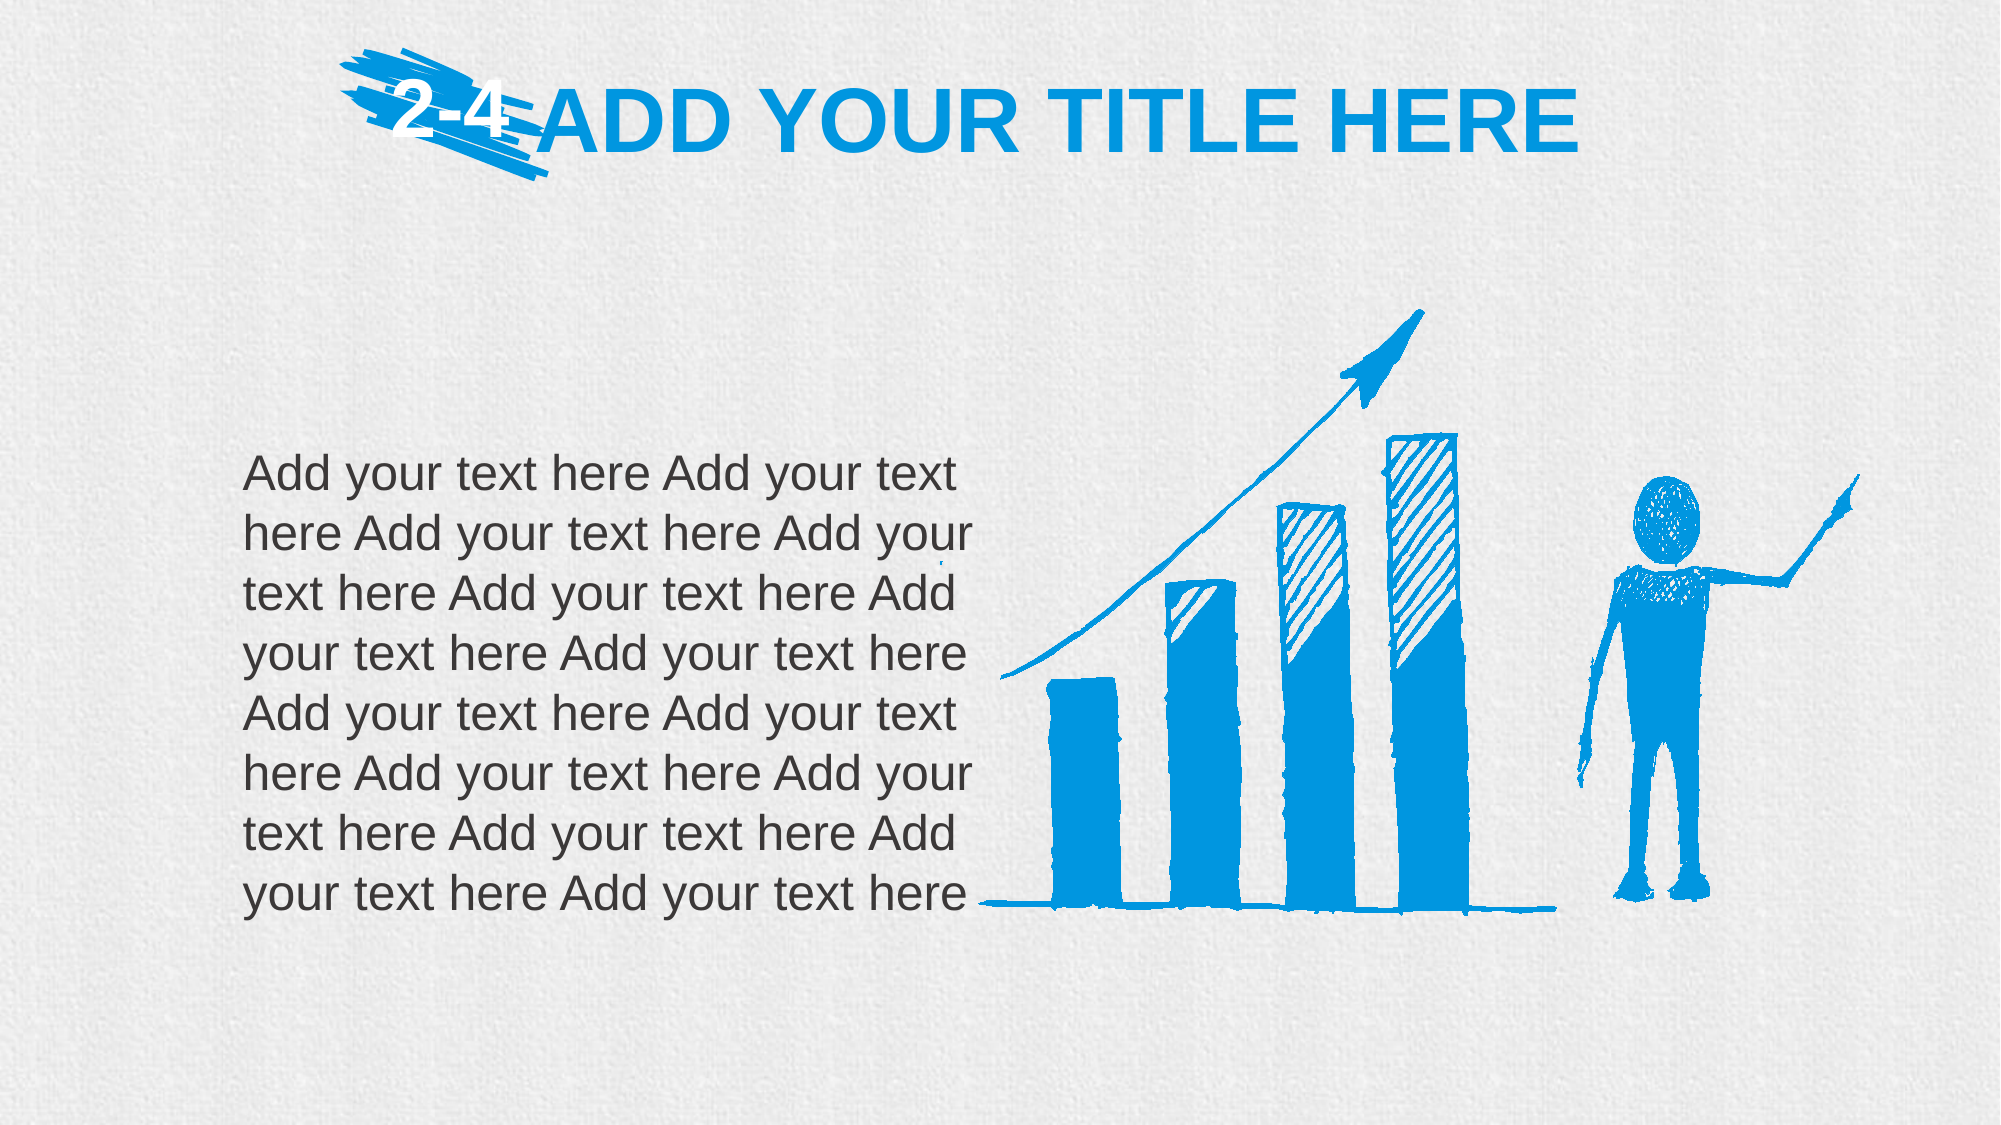

2-4
ADD YOUR TITLE HERE

Add your text here Add your text here Add your text here Add your text here Add your text here Add your text here Add your text here Add your text here Add your text here Add your text here Add your text here Add your text here Add your text here Add your text here